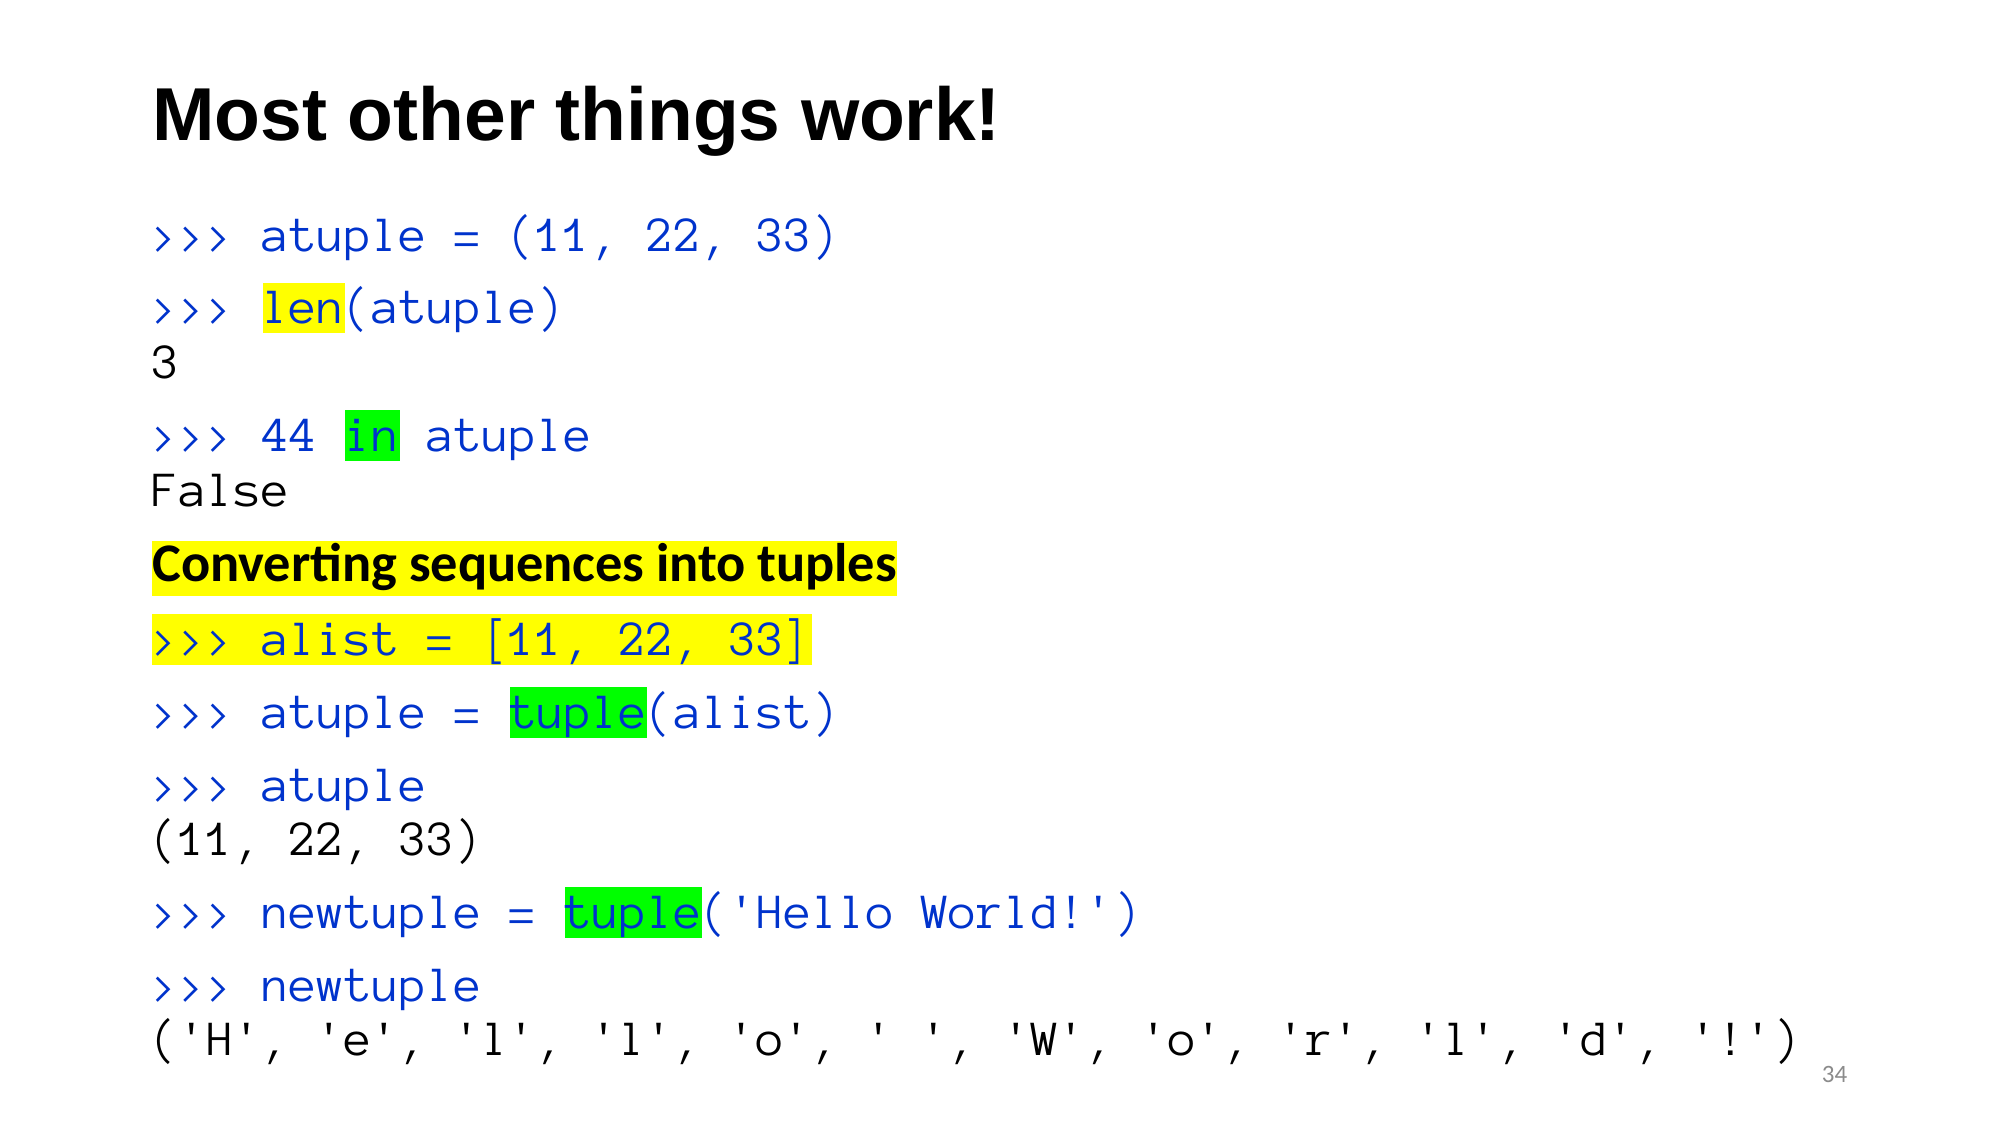

# Most other things work!
>>> atuple = (11, 22, 33)
>>> len(atuple)
3
>>> 44 in atuple
False
Converting sequences into tuples
>>> alist = [11, 22, 33]
>>> atuple = tuple(alist)
>>> atuple
(11, 22, 33)
>>> newtuple = tuple('Hello World!')
>>> newtuple
('H', 'e', 'l', 'l', 'o', ' ', 'W', 'o', 'r', 'l', 'd', '!')

34